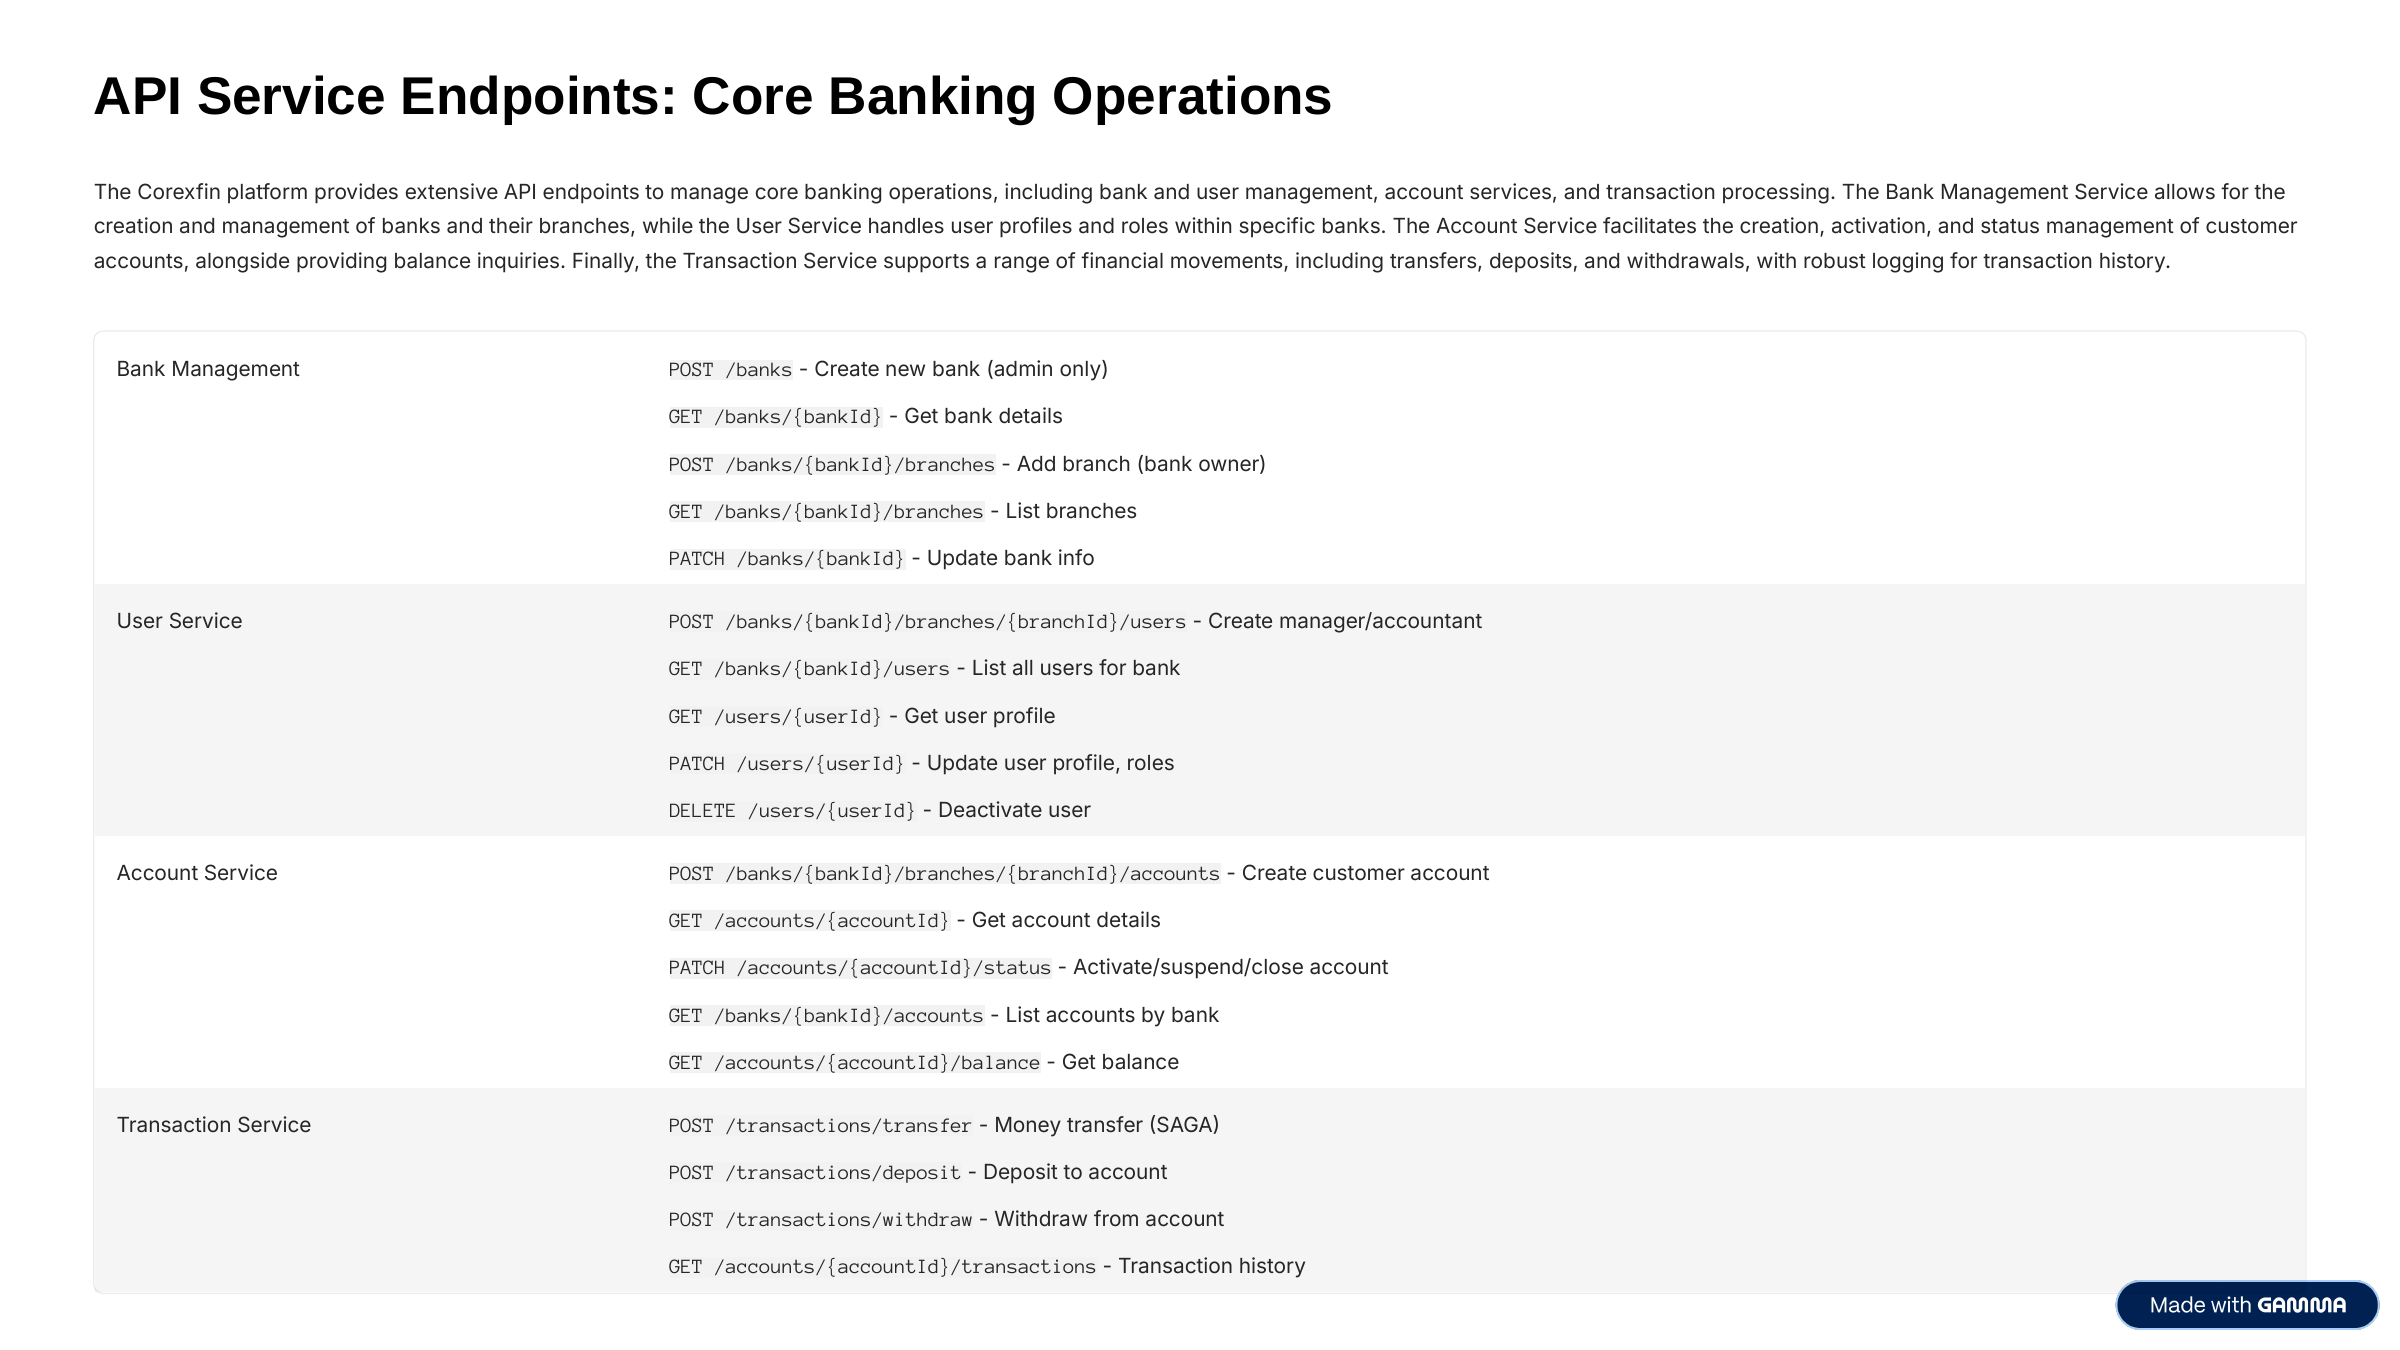

API Service Endpoints: Core Banking Operations
The Corexfin platform provides extensive API endpoints to manage core banking operations, including bank and user management, account services, and transaction processing. The Bank Management Service allows for the creation and management of banks and their branches, while the User Service handles user profiles and roles within specific banks. The Account Service facilitates the creation, activation, and status management of customer accounts, alongside providing balance inquiries. Finally, the Transaction Service supports a range of financial movements, including transfers, deposits, and withdrawals, with robust logging for transaction history.

Bank Management
POST /banks - Create new bank (admin only)
GET /banks/{bankId} - Get bank details
POST /banks/{bankId}/branches - Add branch (bank owner)
GET /banks/{bankId}/branches - List branches
PATCH /banks/{bankId} - Update bank info

User Service
POST /banks/{bankId}/branches/{branchId}/users - Create manager/accountant
GET /banks/{bankId}/users - List all users for bank
GET /users/{userId} - Get user profile
PATCH /users/{userId} - Update user profile, roles
DELETE /users/{userId} - Deactivate user

Account Service
POST /banks/{bankId}/branches/{branchId}/accounts - Create customer account
GET /accounts/{accountId} - Get account details
PATCH /accounts/{accountId}/status - Activate/suspend/close account
GET /banks/{bankId}/accounts - List accounts by bank
GET /accounts/{accountId}/balance - Get balance

Transaction Service
POST /transactions/transfer - Money transfer (SAGA)
POST /transactions/deposit - Deposit to account
POST /transactions/withdraw - Withdraw from account
GET /accounts/{accountId}/transactions - Transaction history